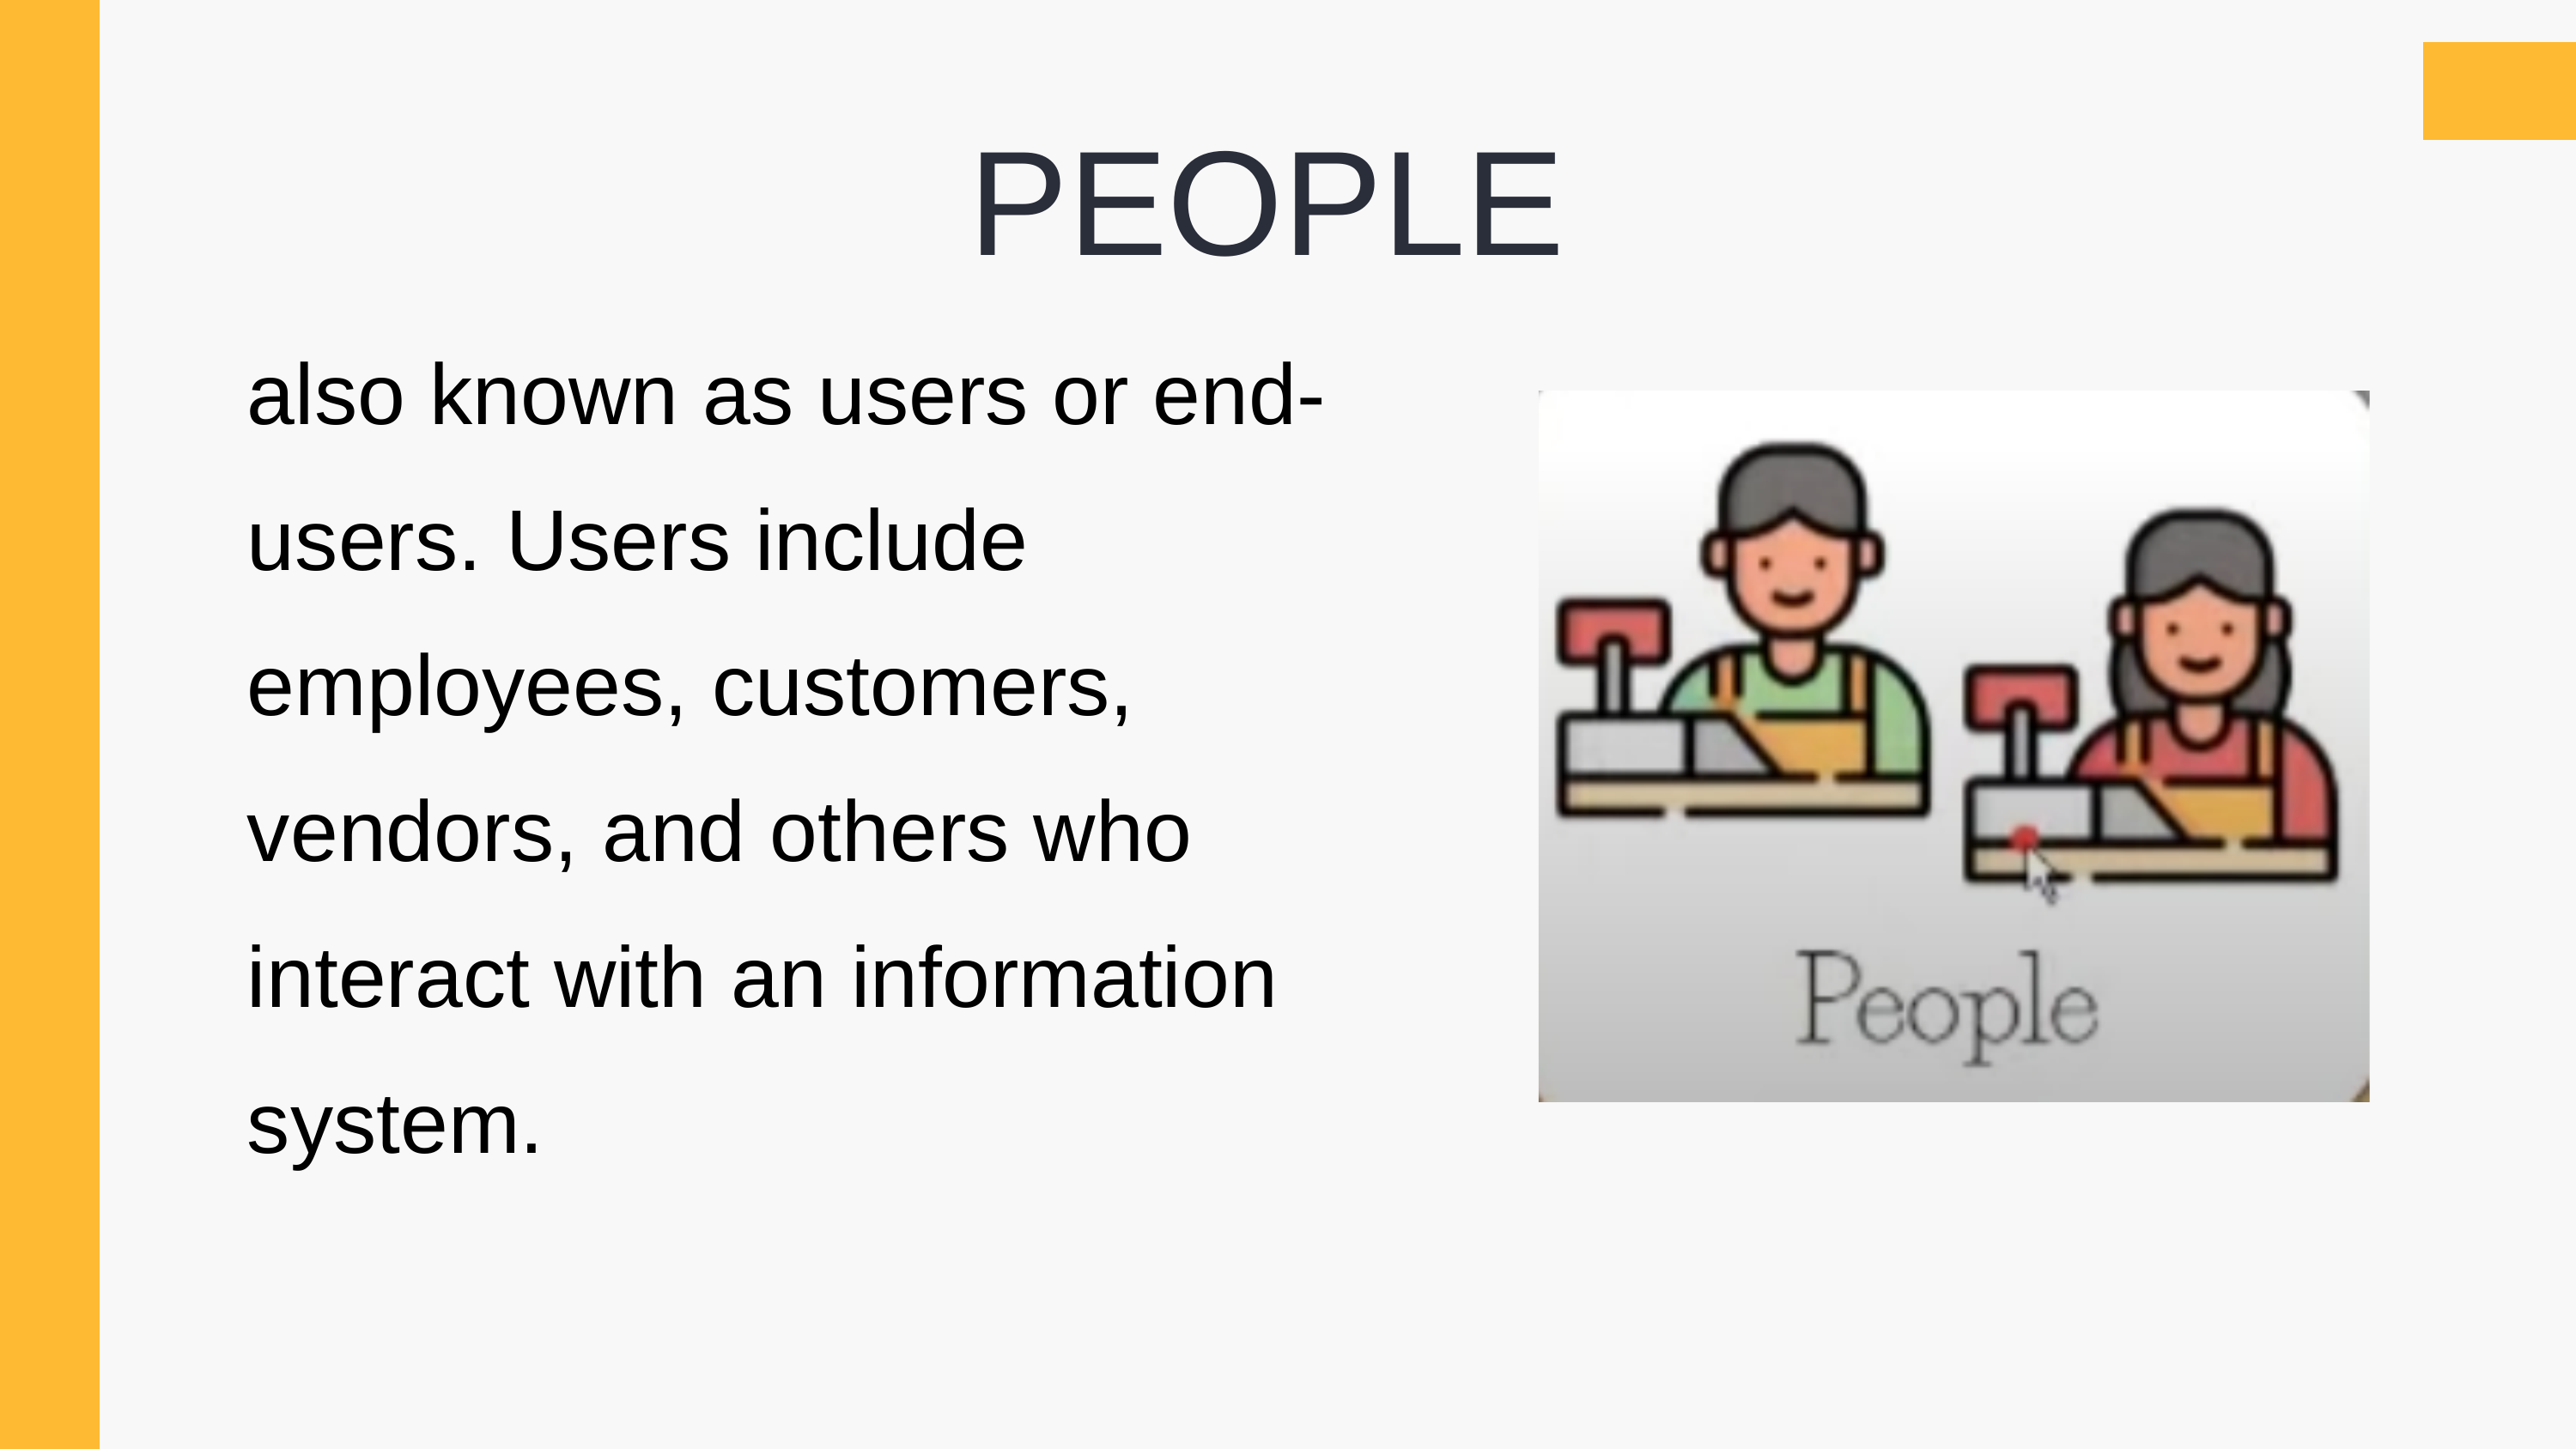

PEOPLE
also known as users or end-users. Users include employees, customers, vendors, and others who interact with an information system.